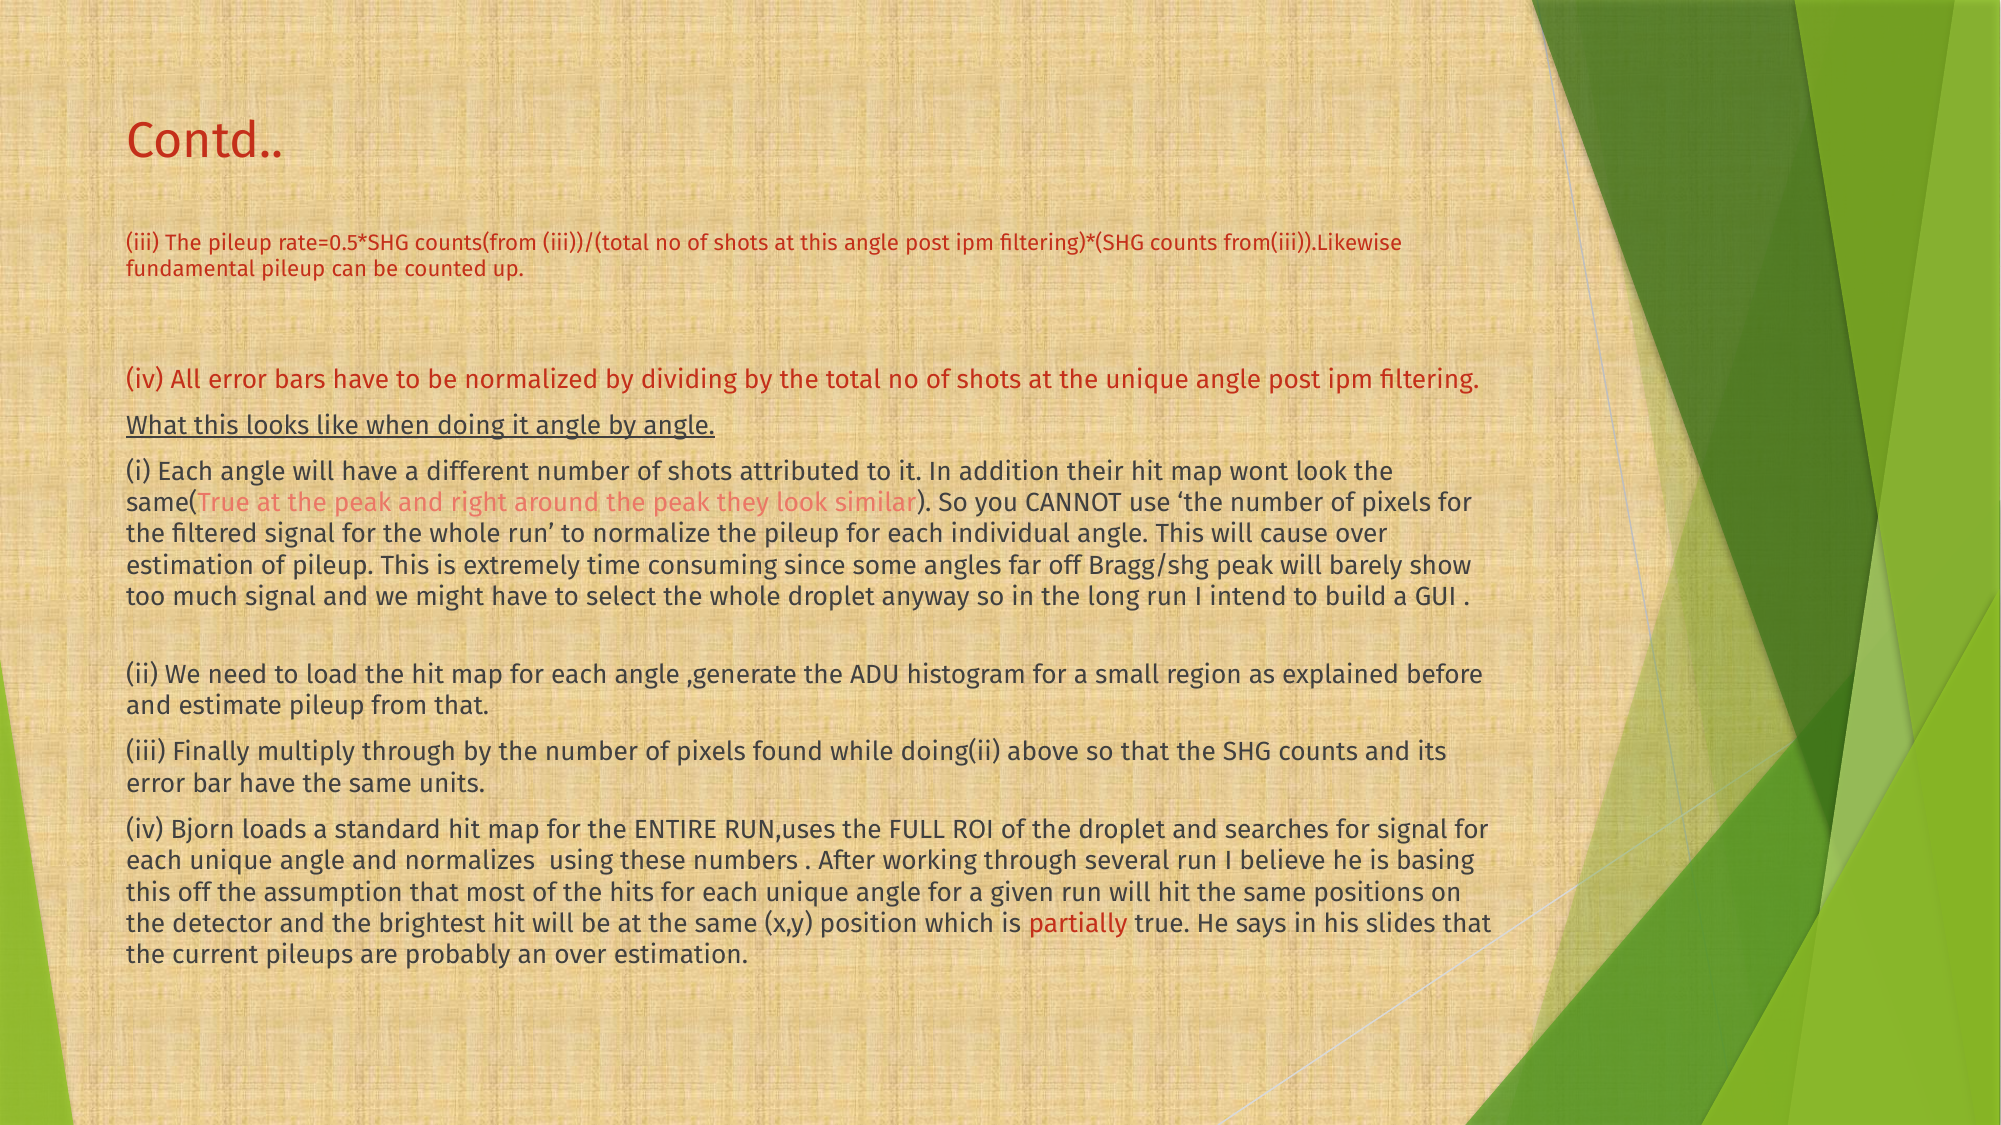

# Contd.. (iii) The pileup rate=0.5*SHG counts(from (iii))/(total no of shots at this angle post ipm filtering)*(SHG counts from(iii)).Likewise fundamental pileup can be counted up.
(iv) All error bars have to be normalized by dividing by the total no of shots at the unique angle post ipm filtering.
What this looks like when doing it angle by angle.
(i) Each angle will have a different number of shots attributed to it. In addition their hit map wont look the same(True at the peak and right around the peak they look similar). So you CANNOT use ‘the number of pixels for the filtered signal for the whole run’ to normalize the pileup for each individual angle. This will cause over estimation of pileup. This is extremely time consuming since some angles far off Bragg/shg peak will barely show too much signal and we might have to select the whole droplet anyway so in the long run I intend to build a GUI .
(ii) We need to load the hit map for each angle ,generate the ADU histogram for a small region as explained before and estimate pileup from that.
(iii) Finally multiply through by the number of pixels found while doing(ii) above so that the SHG counts and its error bar have the same units.
(iv) Bjorn loads a standard hit map for the ENTIRE RUN,uses the FULL ROI of the droplet and searches for signal for each unique angle and normalizes  using these numbers . After working through several run I believe he is basing this off the assumption that most of the hits for each unique angle for a given run will hit the same positions on the detector and the brightest hit will be at the same (x,y) position which is partially true. He says in his slides that the current pileups are probably an over estimation.